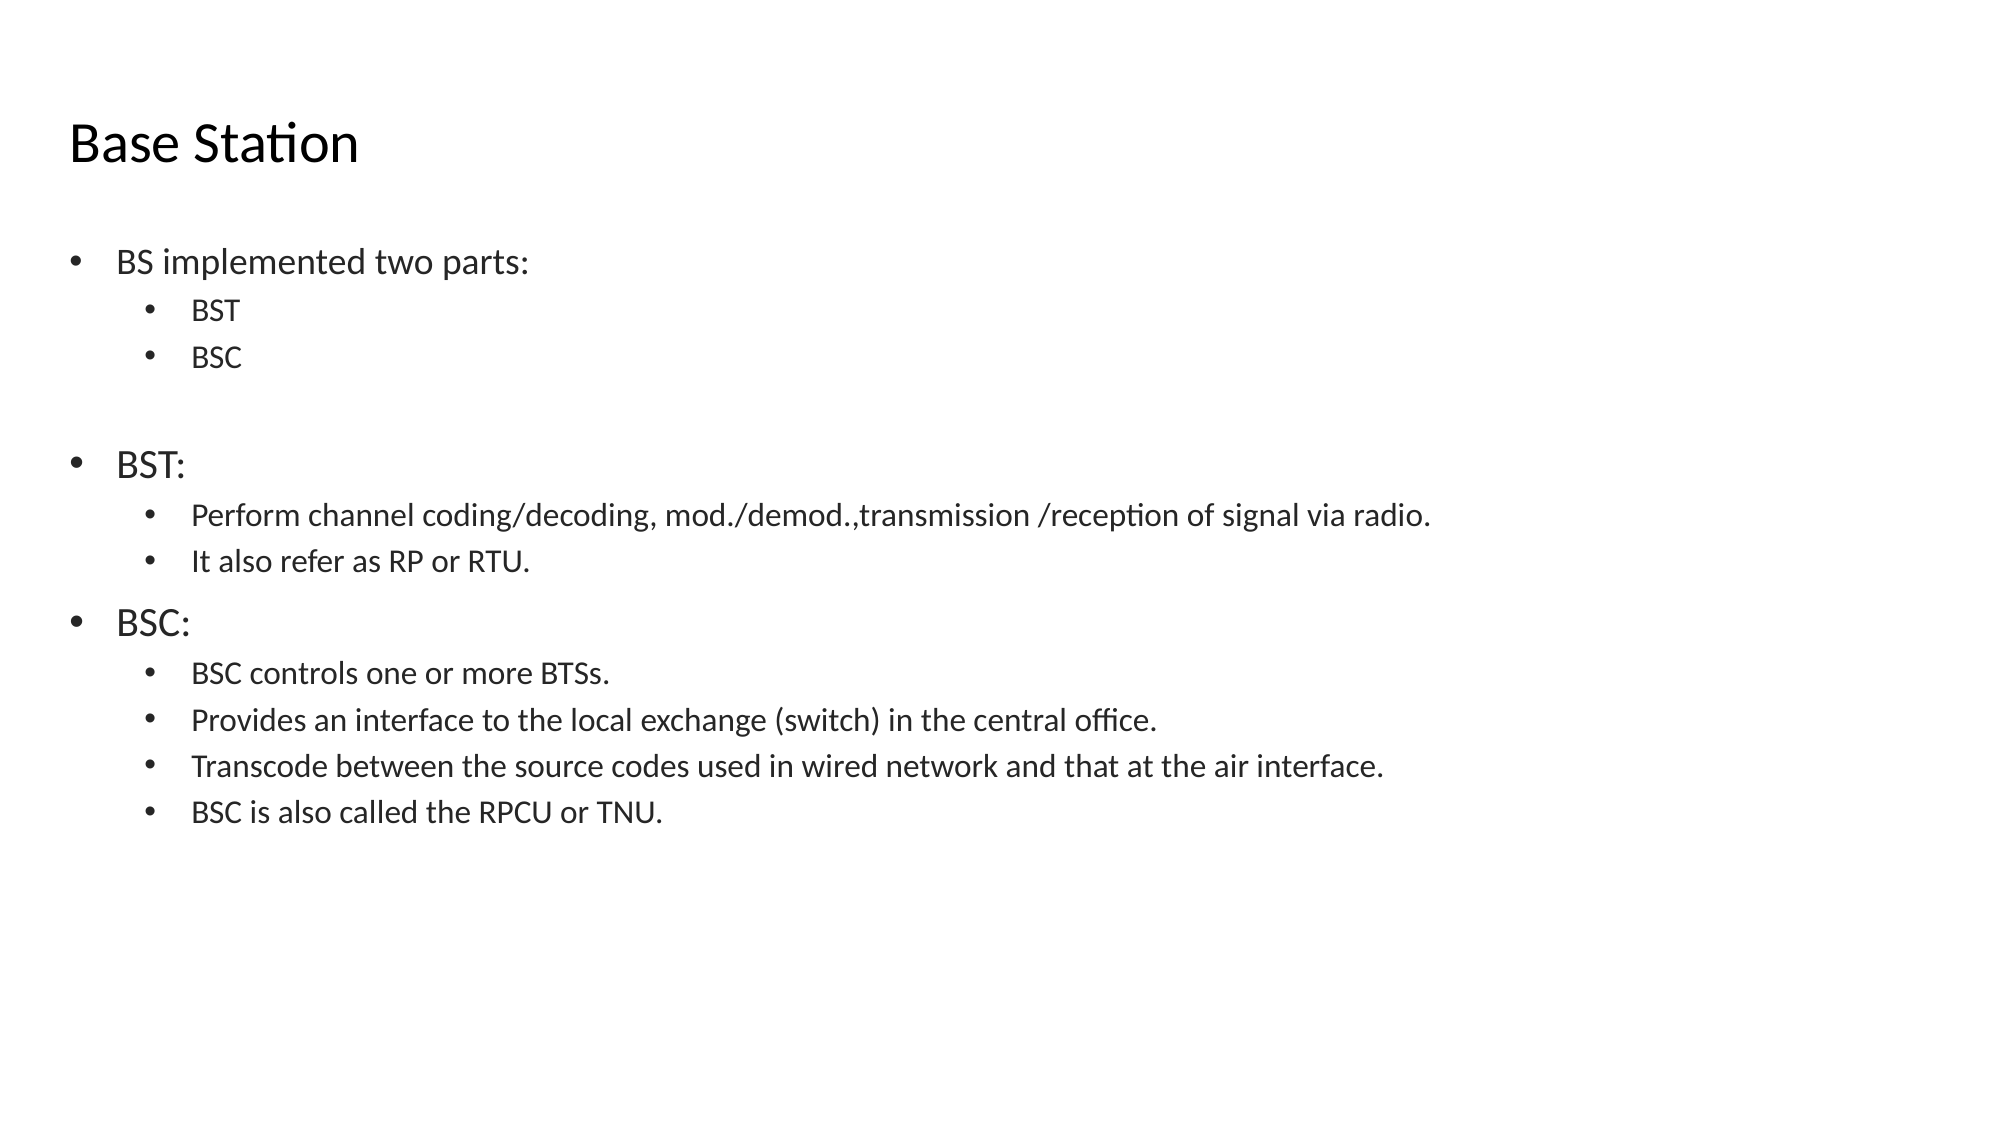

# Base Station
BS implemented two parts:
BST
BSC

BST:
Perform channel coding/decoding, mod./demod.,transmission /reception of signal via radio.
It also refer as RP or RTU.
BSC:
BSC controls one or more BTSs.
Provides an interface to the local exchange (switch) in the central office.
Transcode between the source codes used in wired network and that at the air interface.
BSC is also called the RPCU or TNU.